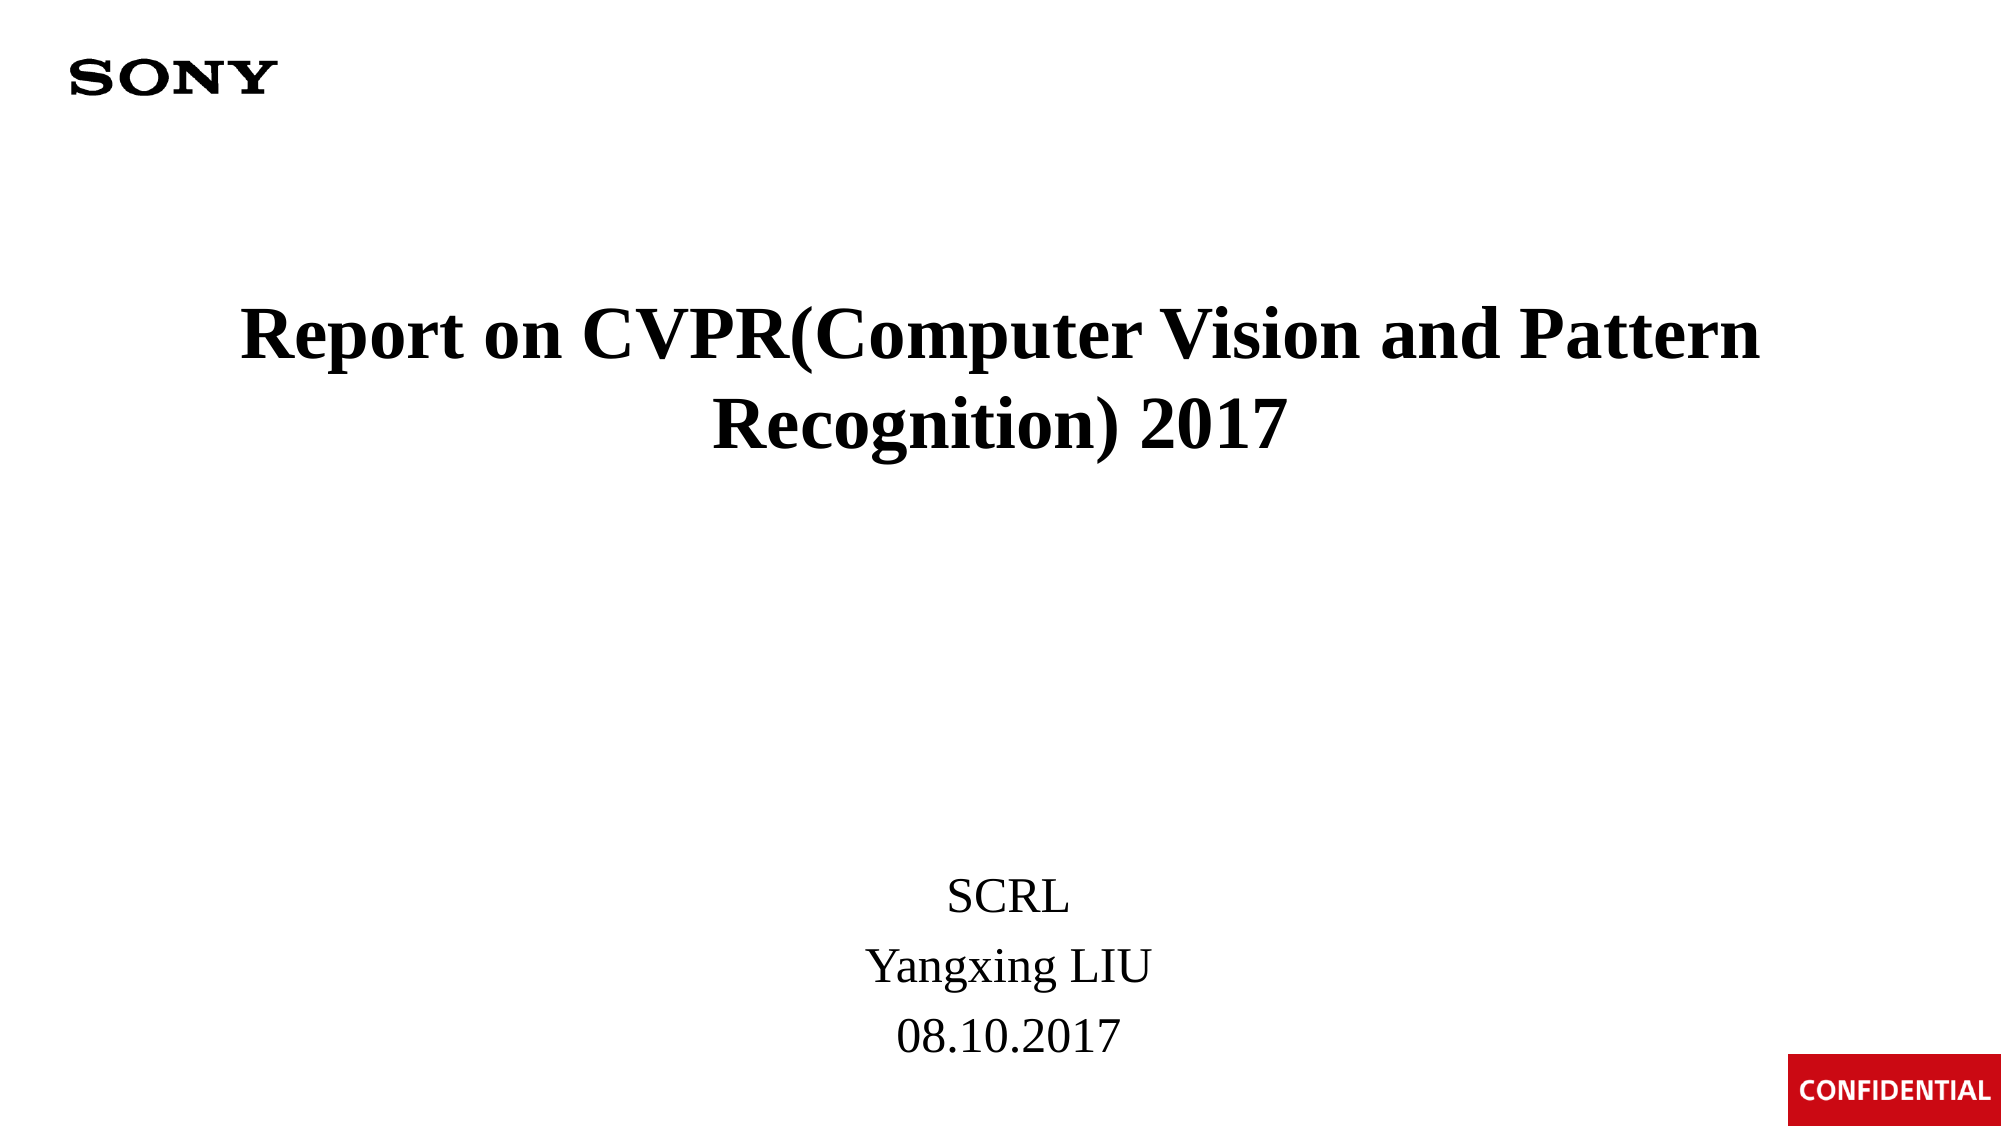

Report on CVPR(Computer Vision and Pattern Recognition) 2017

SCRL
Yangxing LIU
08.10.2017